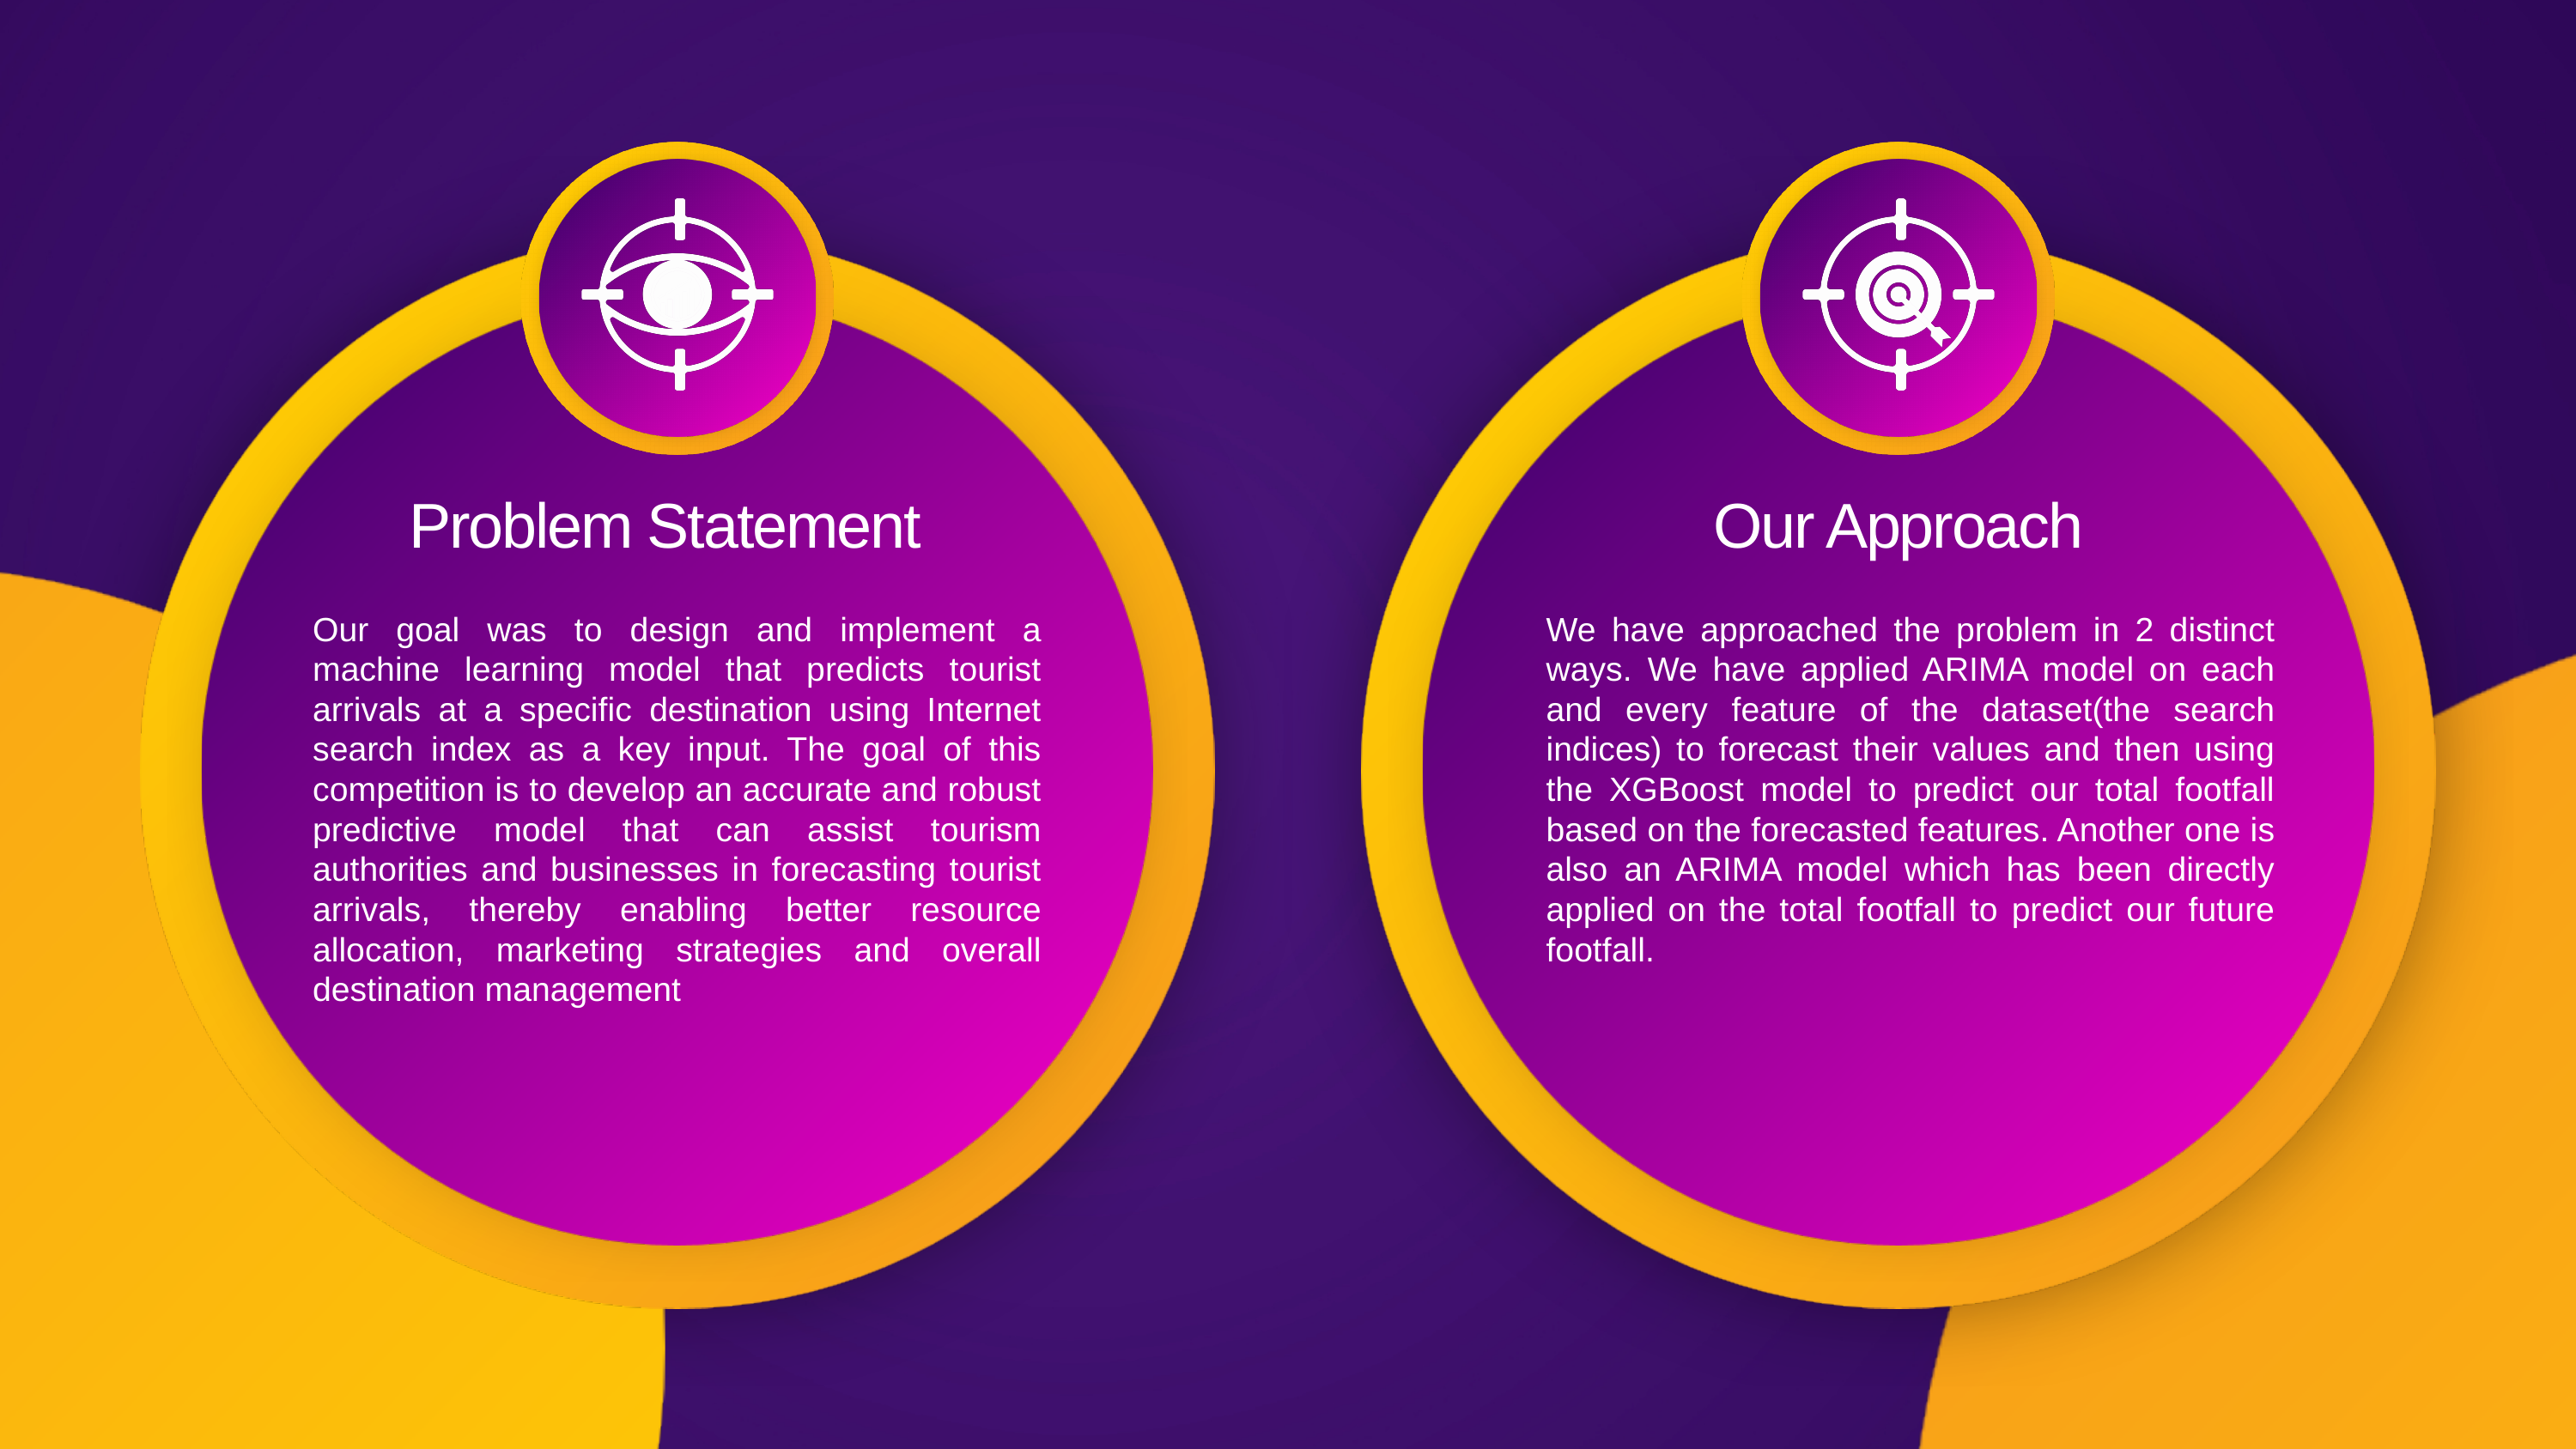

Problem Statement
Our Approach

Our goal was to design and implement a machine learning model that predicts tourist arrivals at a specific destination using Internet search index as a key input. The goal of this competition is to develop an accurate and robust predictive model that can assist tourism authorities and businesses in forecasting tourist arrivals, thereby enabling better resource allocation, marketing strategies and overall destination management
We have approached the problem in 2 distinct ways. We have applied ARIMA model on each and every feature of the dataset(the search indices) to forecast their values and then using the XGBoost model to predict our total footfall based on the forecasted features. Another one is also an ARIMA model which has been directly applied on the total footfall to predict our future footfall.